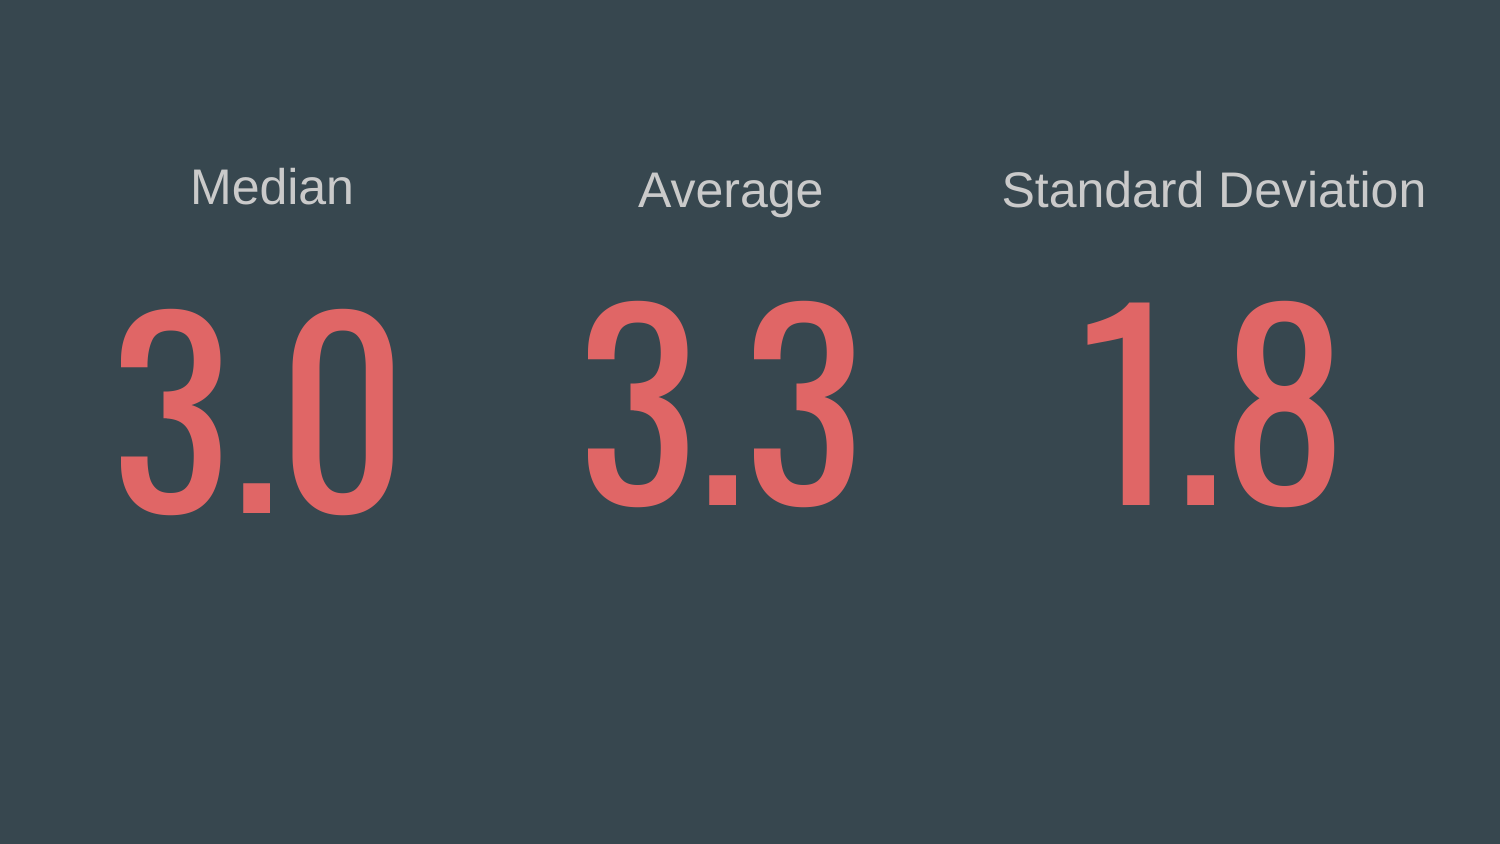

Median
Average
Standard Deviation
# 3.0
3.3
1.8